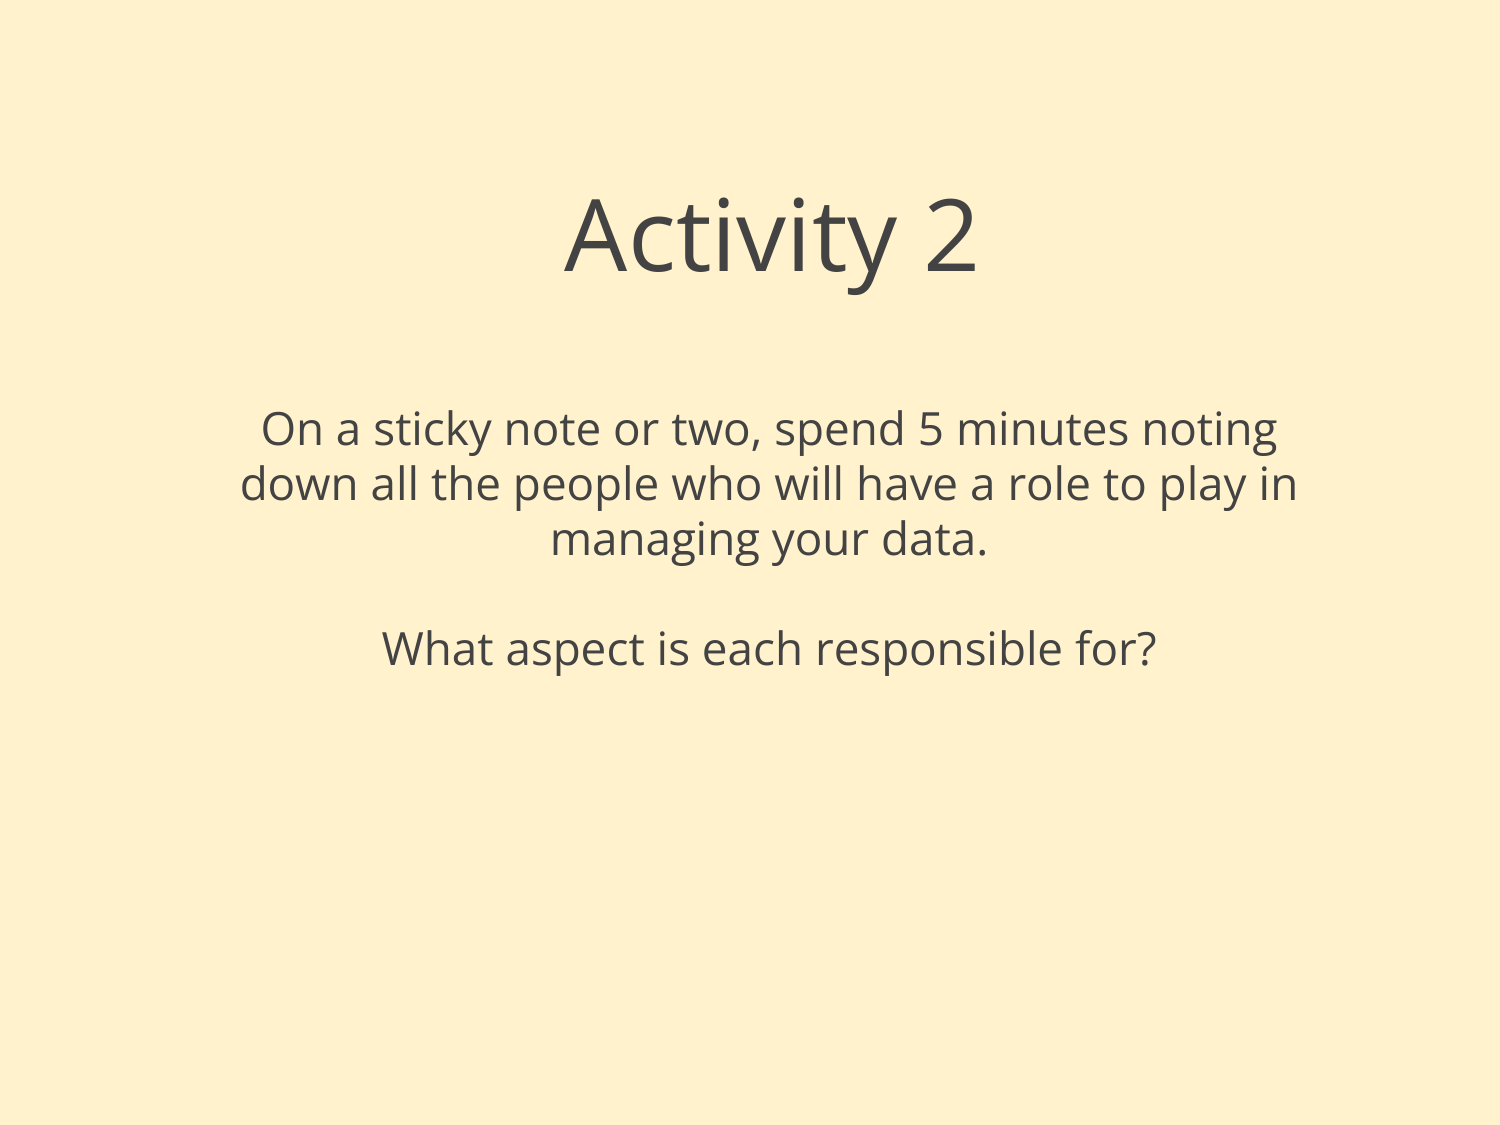

# Activity 2

On a sticky note or two, spend 5 minutes noting down all the people who will have a role to play in managing your data.

What aspect is each responsible for?